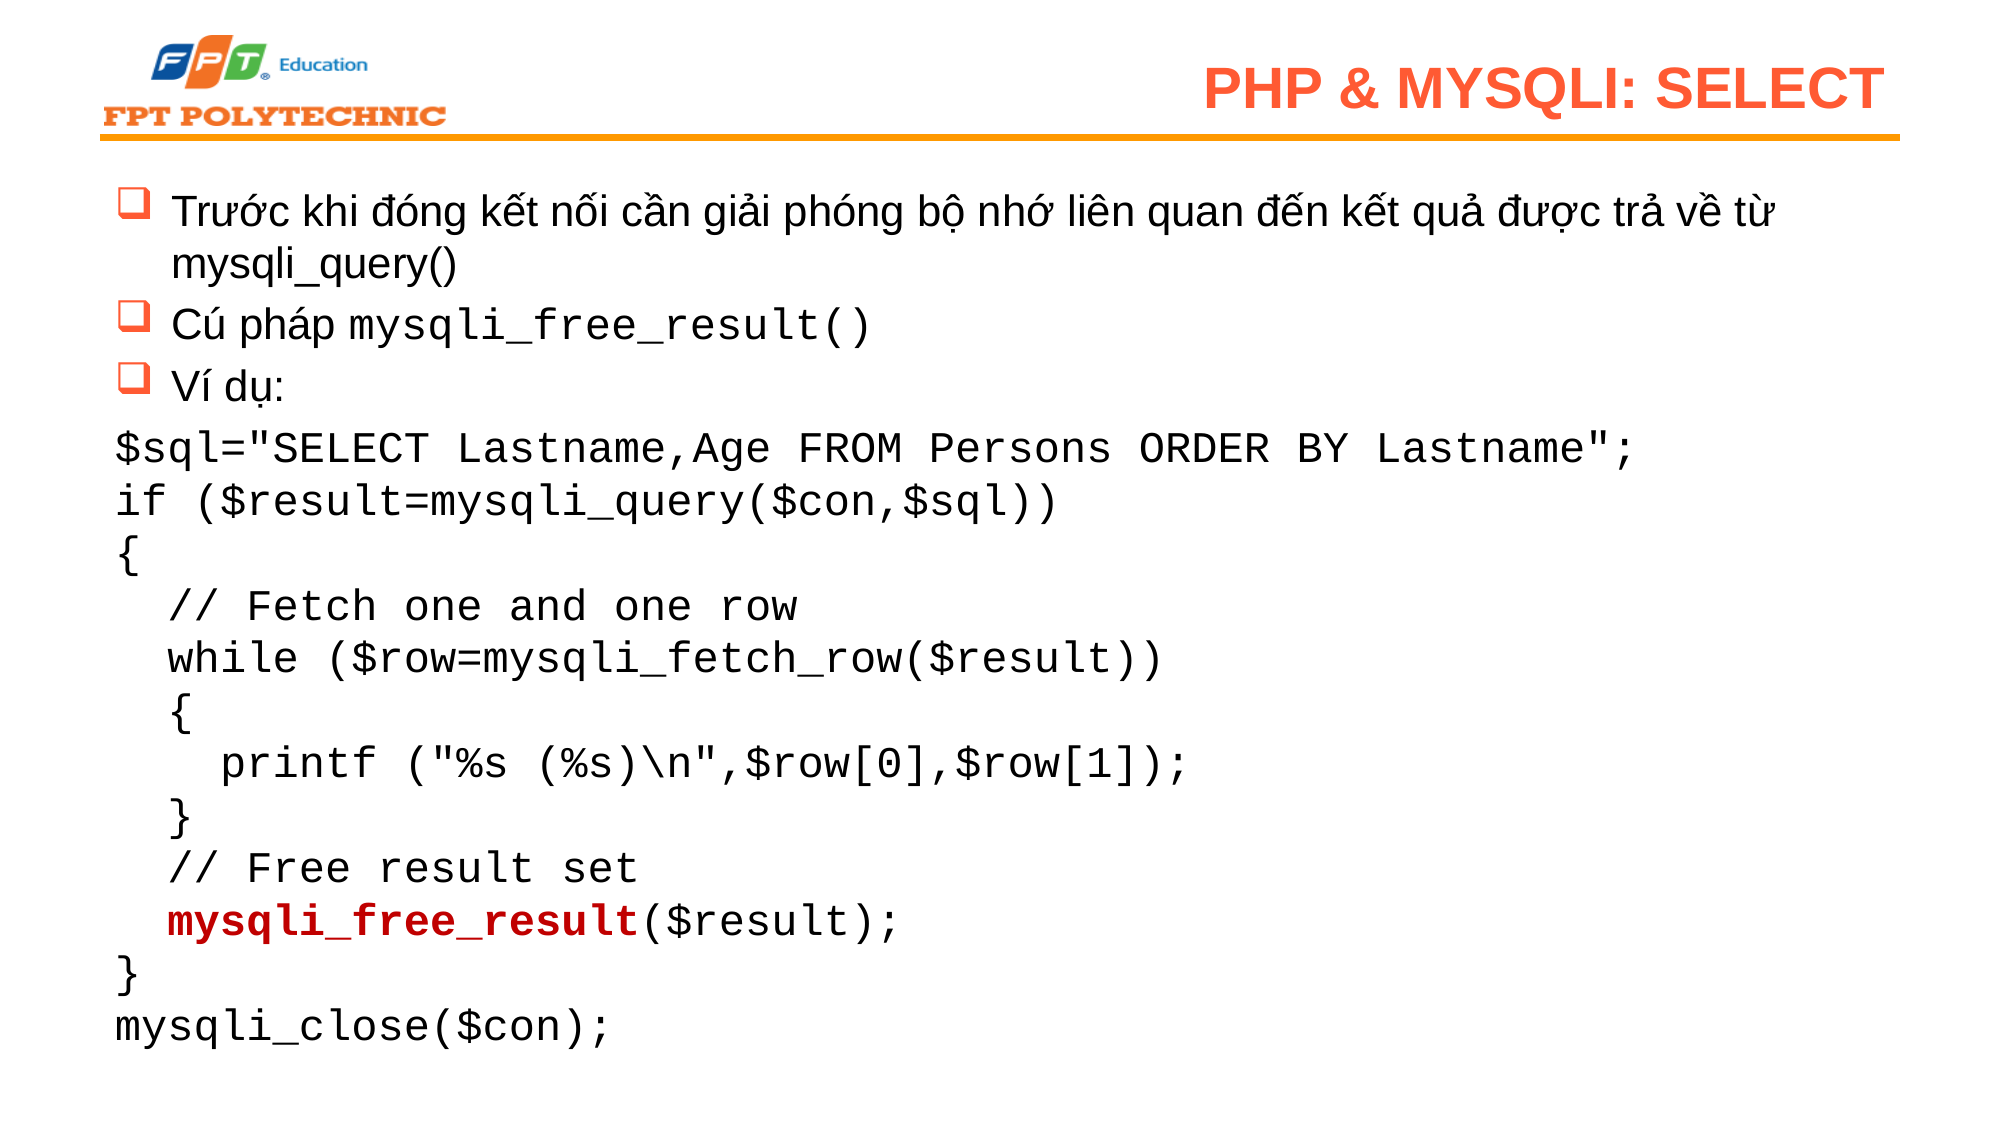

25
# PHP & Mysqli: select
Trước khi đóng kết nối cần giải phóng bộ nhớ liên quan đến kết quả được trả về từ mysqli_query()
Cú pháp mysqli_free_result()
Ví dụ:
$sql="SELECT Lastname,Age FROM Persons ORDER BY Lastname";
if ($result=mysqli_query($con,$sql))
{
  // Fetch one and one row
  while ($row=mysqli_fetch_row($result))
  {
    printf ("%s (%s)\n",$row[0],$row[1]);
  }
  // Free result set
  mysqli_free_result($result);
}
mysqli_close($con);